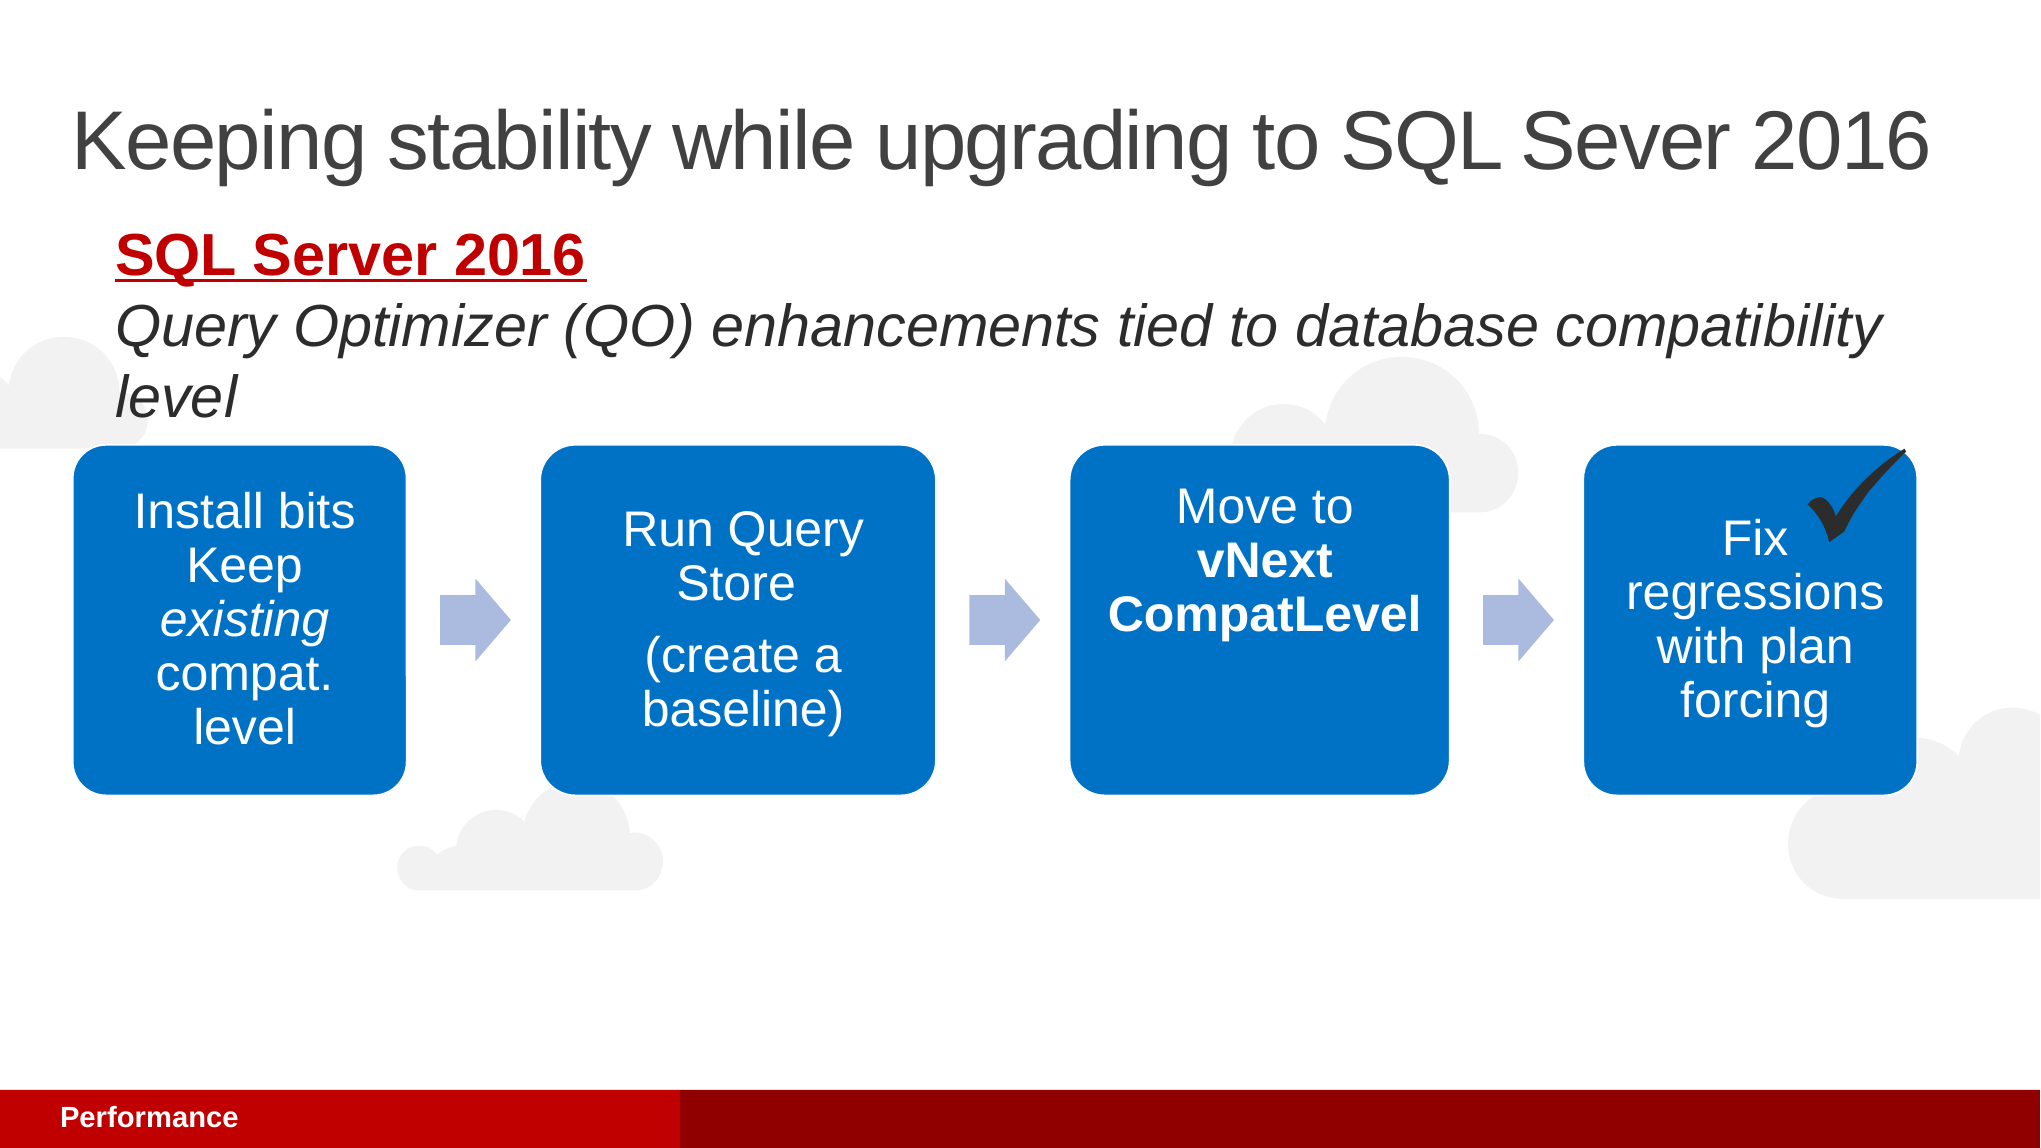

# Keeping stability while upgrading to SQL Sever 2016
SQL Server 2016
Query Optimizer (QO) enhancements tied to database compatibility level
Install bits
Keep existing compat. level

Run Query Store
(create a baseline)

Move to vNext CompatLevel

Fix regressions with plan forcing

Performance